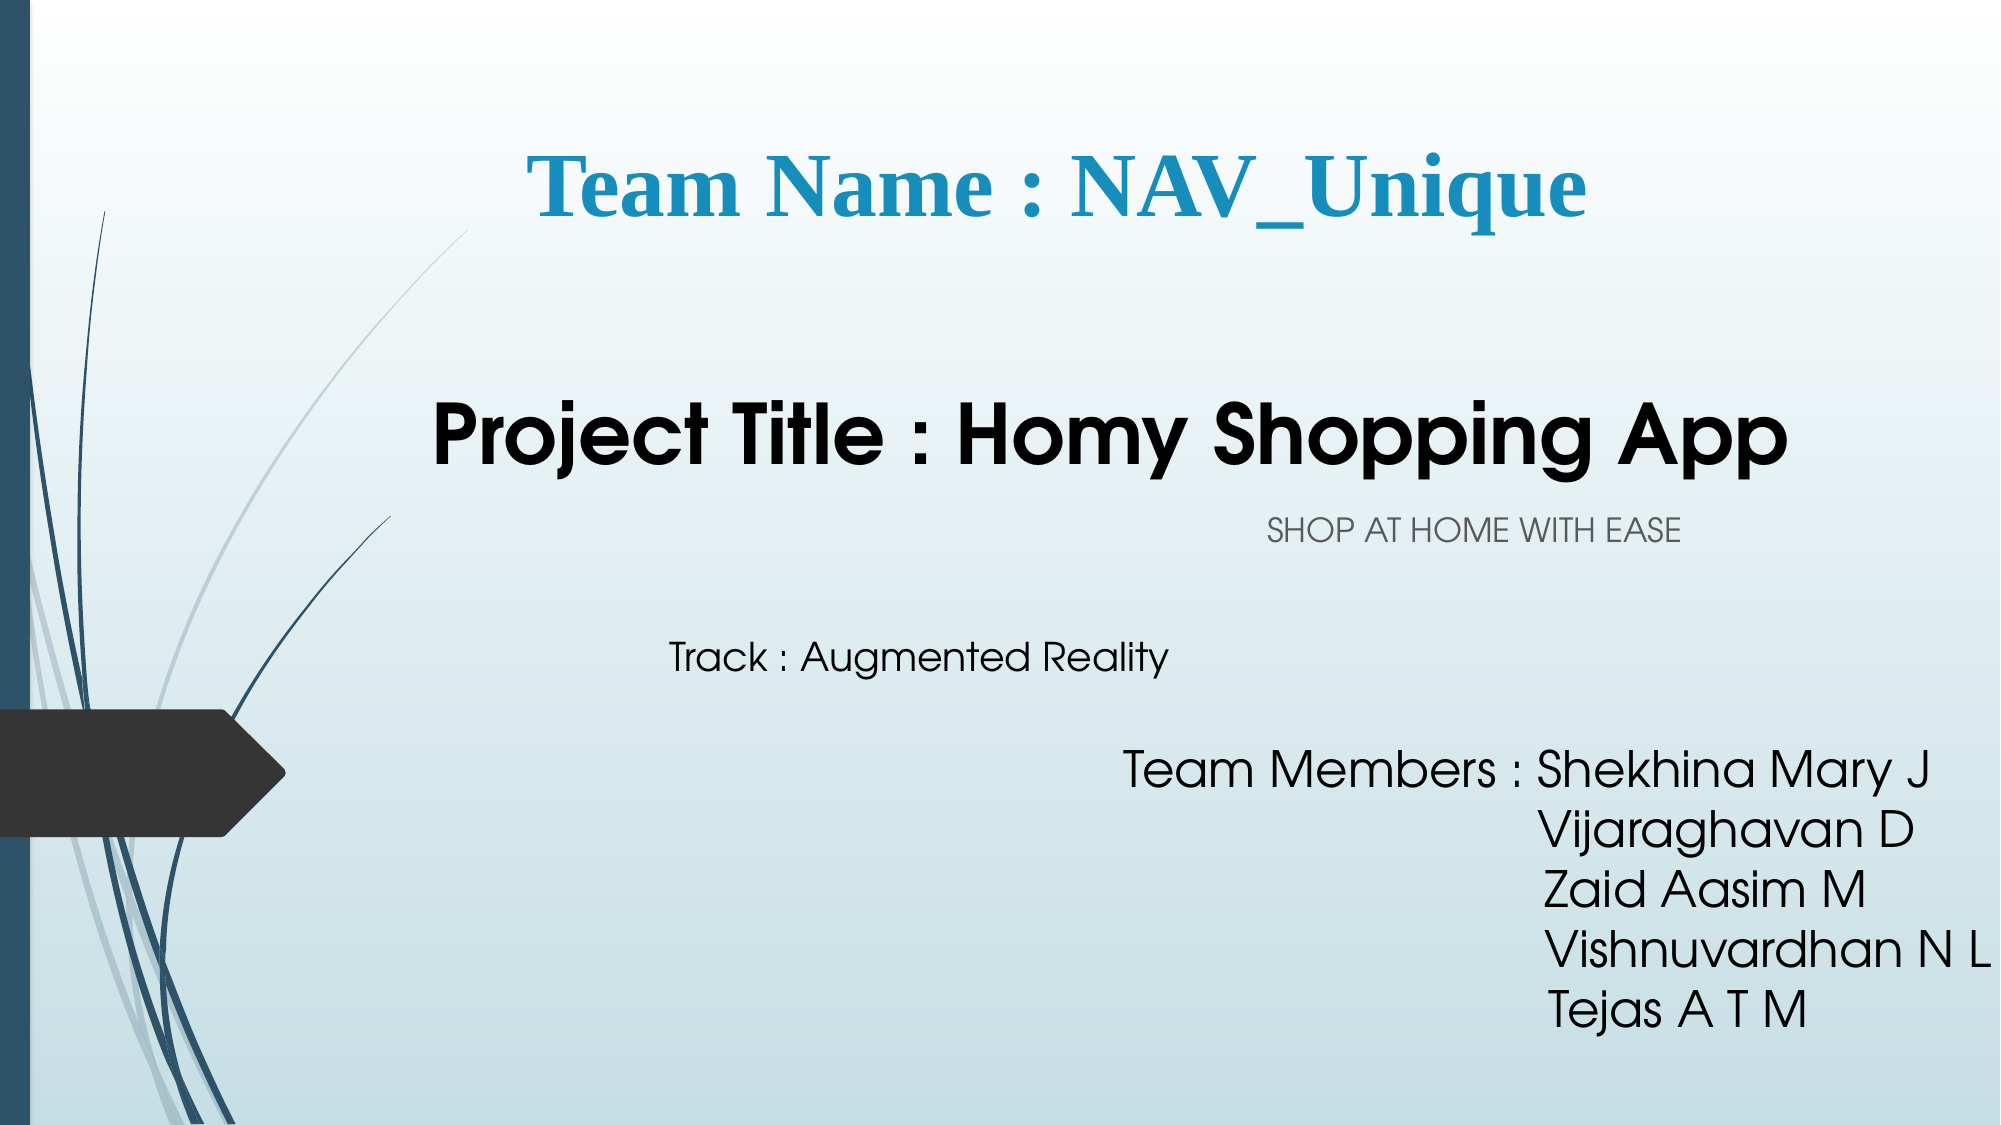

# Team Name : NAV_Unique
Project Title : Homy Shopping App
SHOP AT HOME WITH EASE
Track : Augmented Reality

Team Members : Shekhina Mary J
                             Vijaraghavan D
                          Zaid Aasim M
                                   Vishnuvardhan N L
                      Tejas A T M